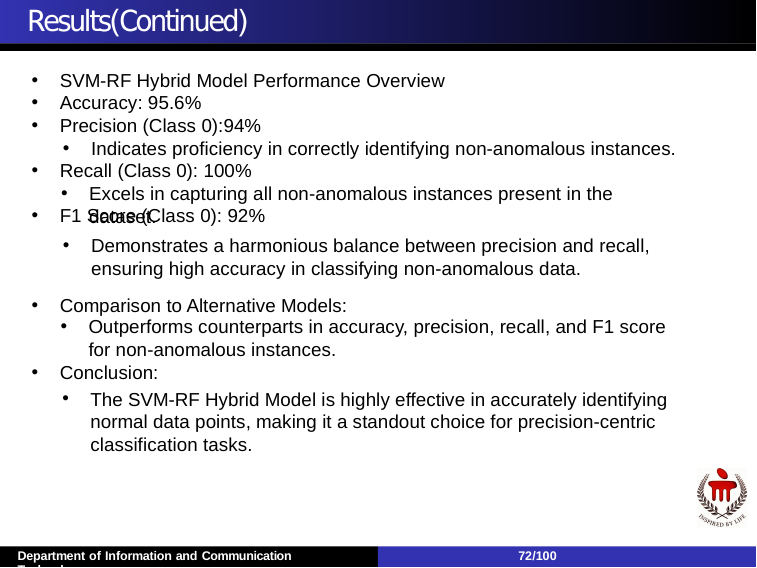

# Results(Continued)
SVM-RF Hybrid Model Performance Overview
Accuracy: 95.6%
Precision (Class 0):94%

Recall (Class 0): 100%

F1 Score (Class 0): 92%

Comparison to Alternative Models:

Conclusion:
Indicates proficiency in correctly identifying non-anomalous instances.
2
Excels in capturing all non-anomalous instances present in the dataset.
Demonstrates a harmonious balance between precision and recall, ensuring high accuracy in classifying non-anomalous data.
3
Outperforms counterparts in accuracy, precision, recall, and F1 score for non-anomalous instances.
The SVM-RF Hybrid Model is highly effective in accurately identifying normal data points, making it a standout choice for precision-centric classification tasks.

5

Department of Information and Communication Technology
72/100